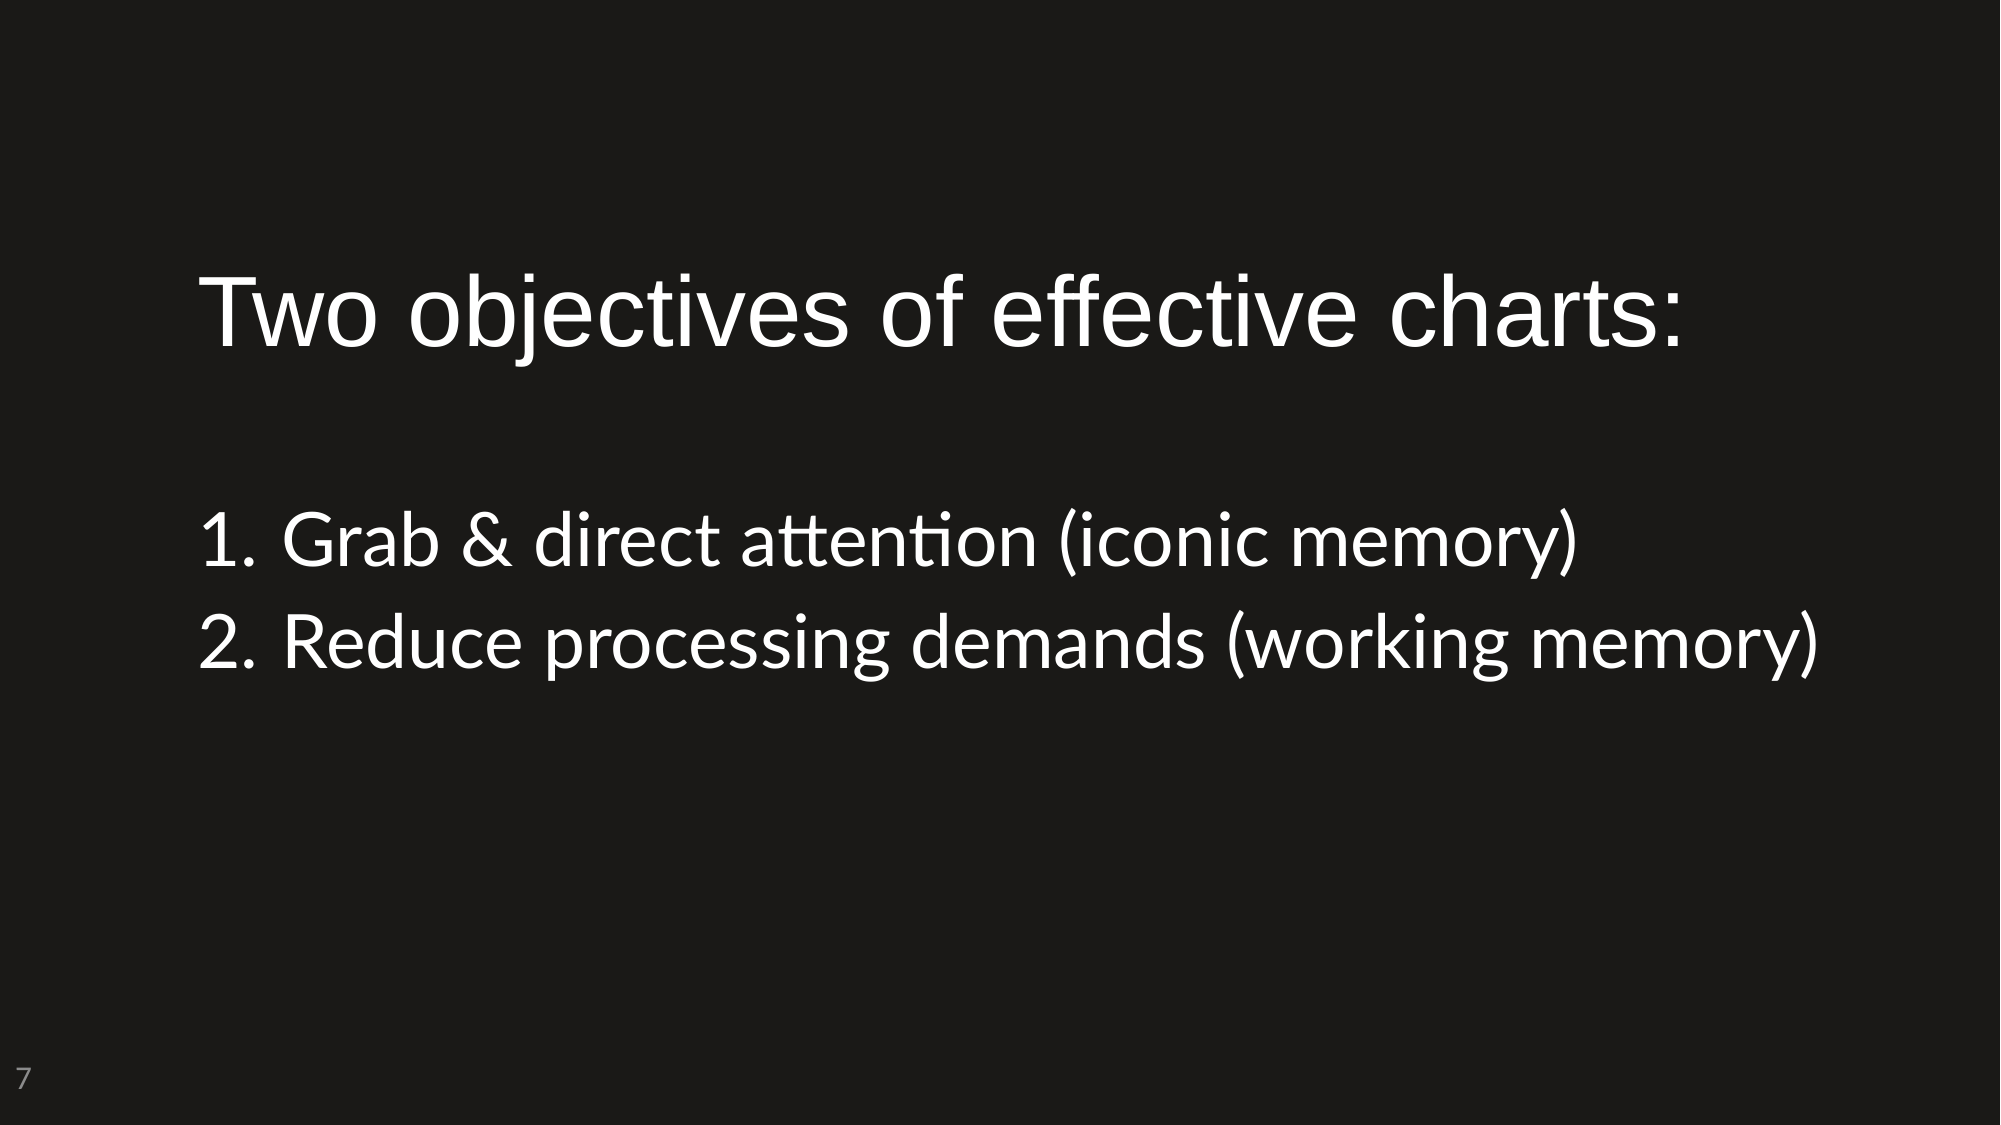

# Two objectives of effective charts:
Grab & direct attention (iconic memory)
Reduce processing demands (working memory)
7